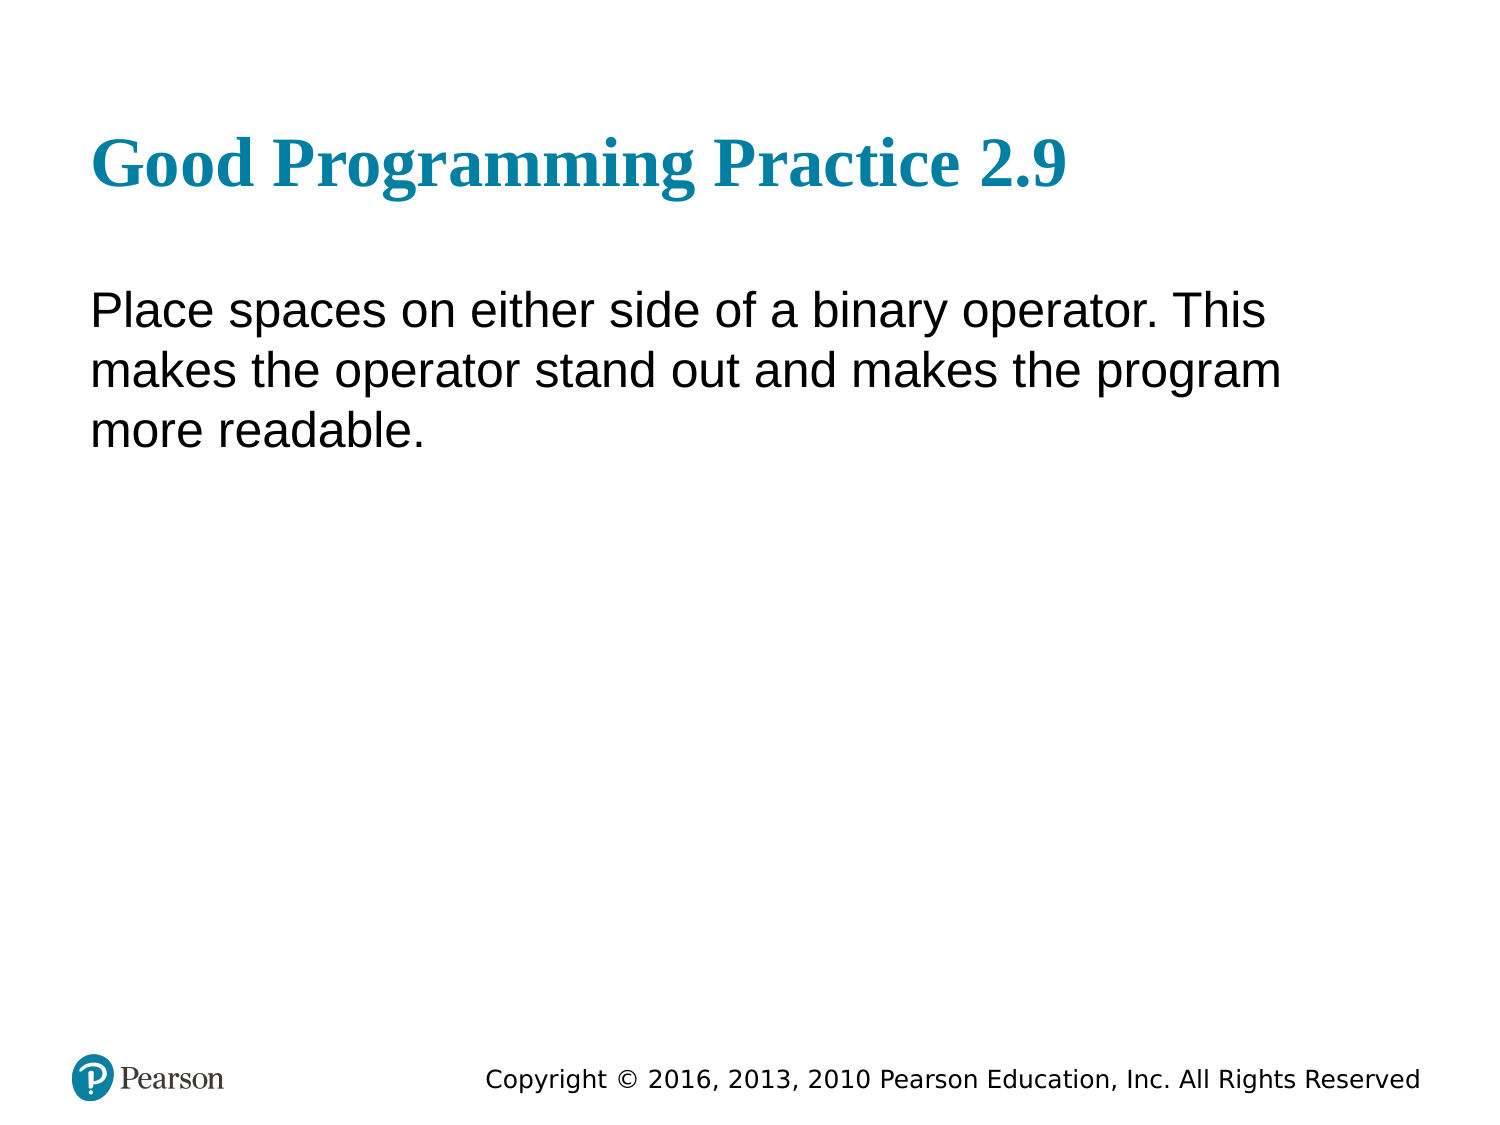

# Good Programming Practice 2.9
Place spaces on either side of a binary operator. This makes the operator stand out and makes the program more readable.